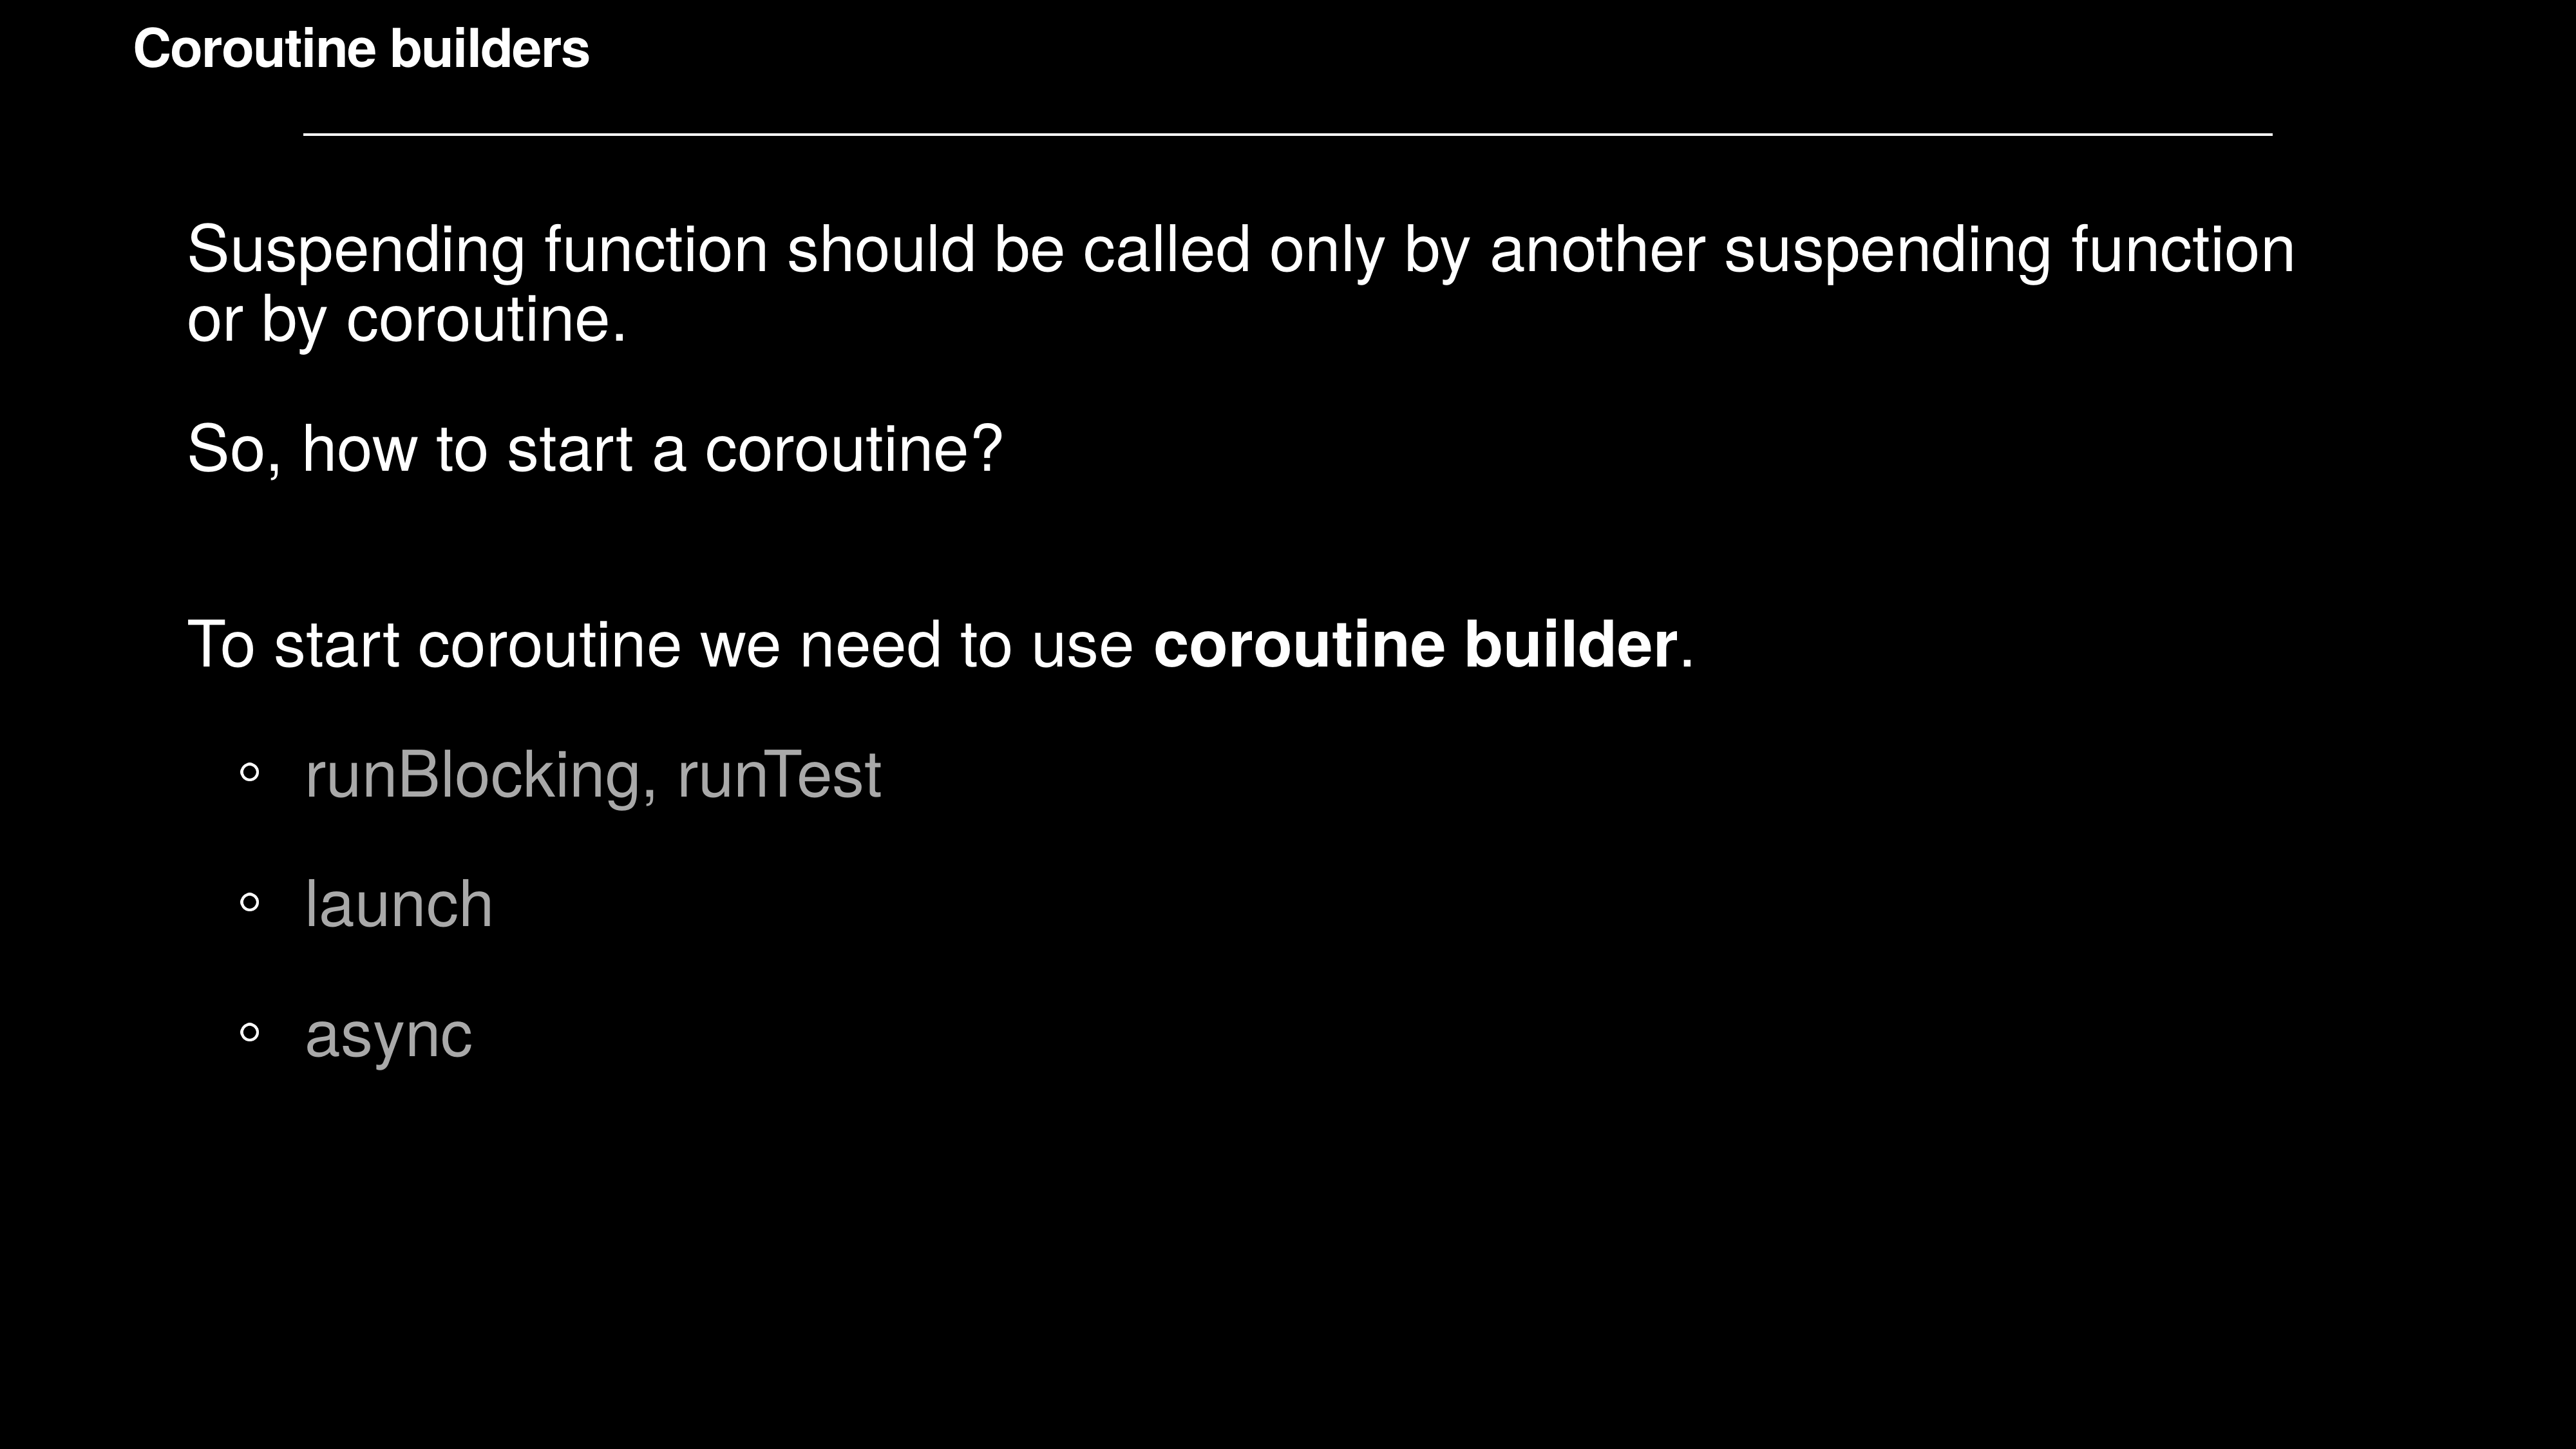

Coroutine builders

Suspending function should be called only by another suspending function or by coroutine.
So, how to start a coroutine?
To start coroutine we need to use coroutine builder.
runBlocking, runTest
launch
async